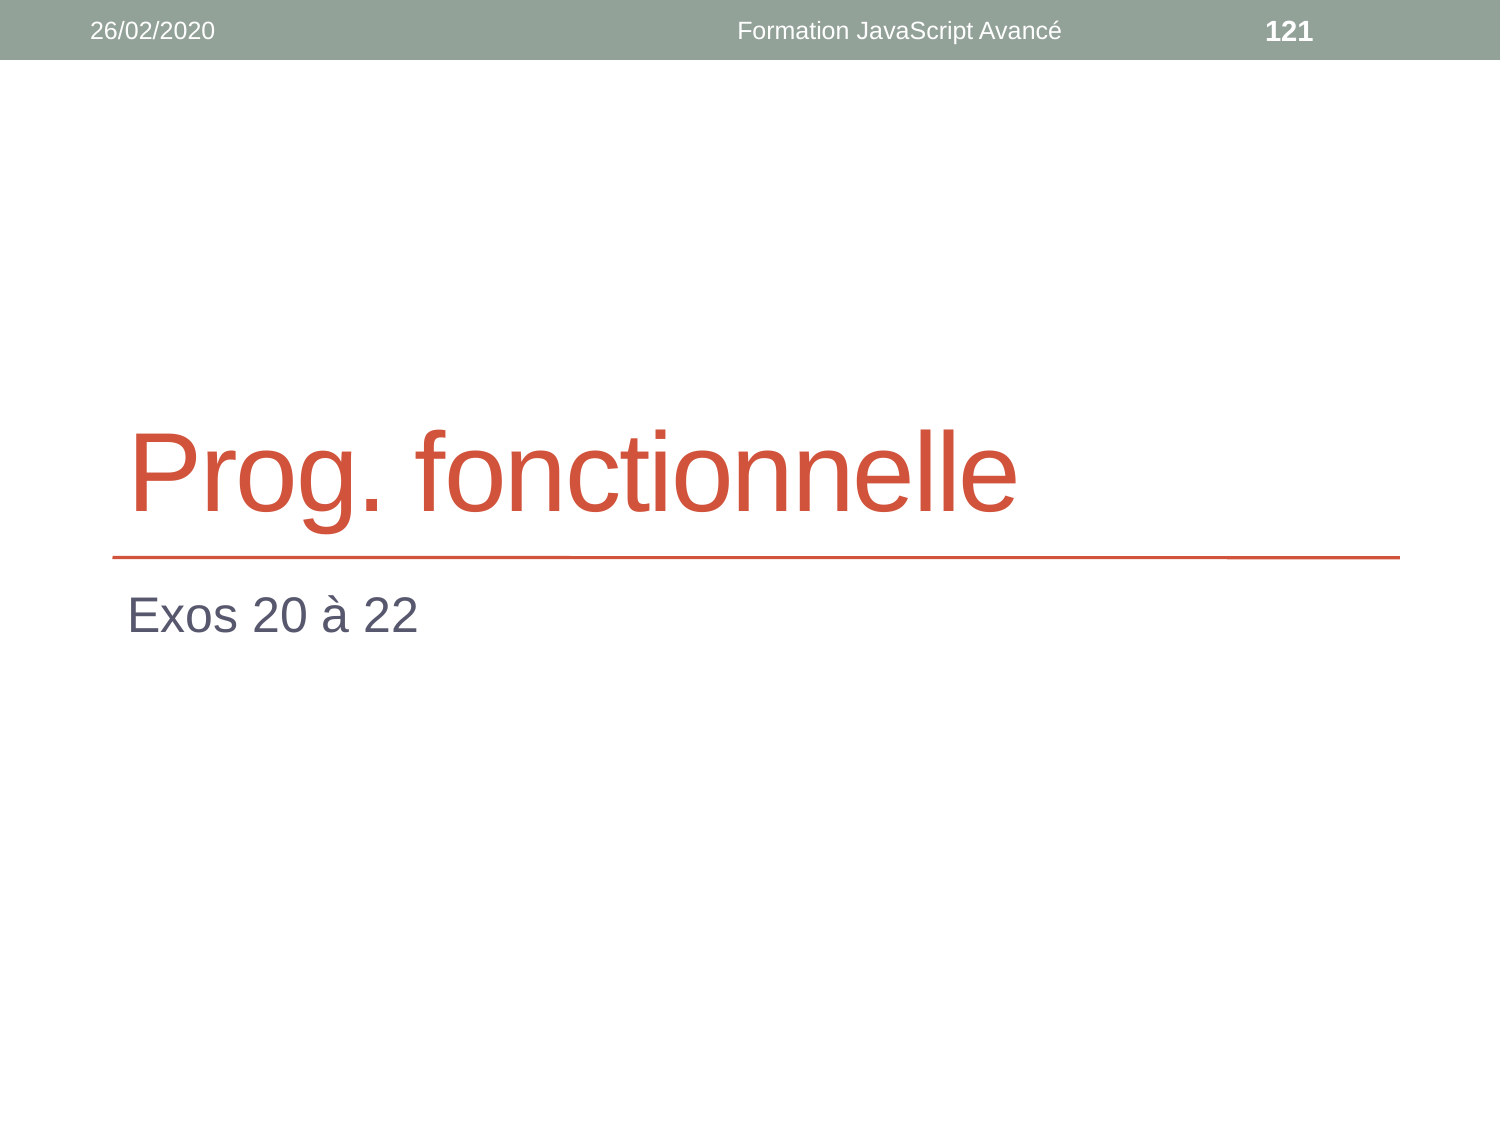

26/02/2020
Formation JavaScript Avancé
121
# Prog. fonctionnelle
Exos 20 à 22